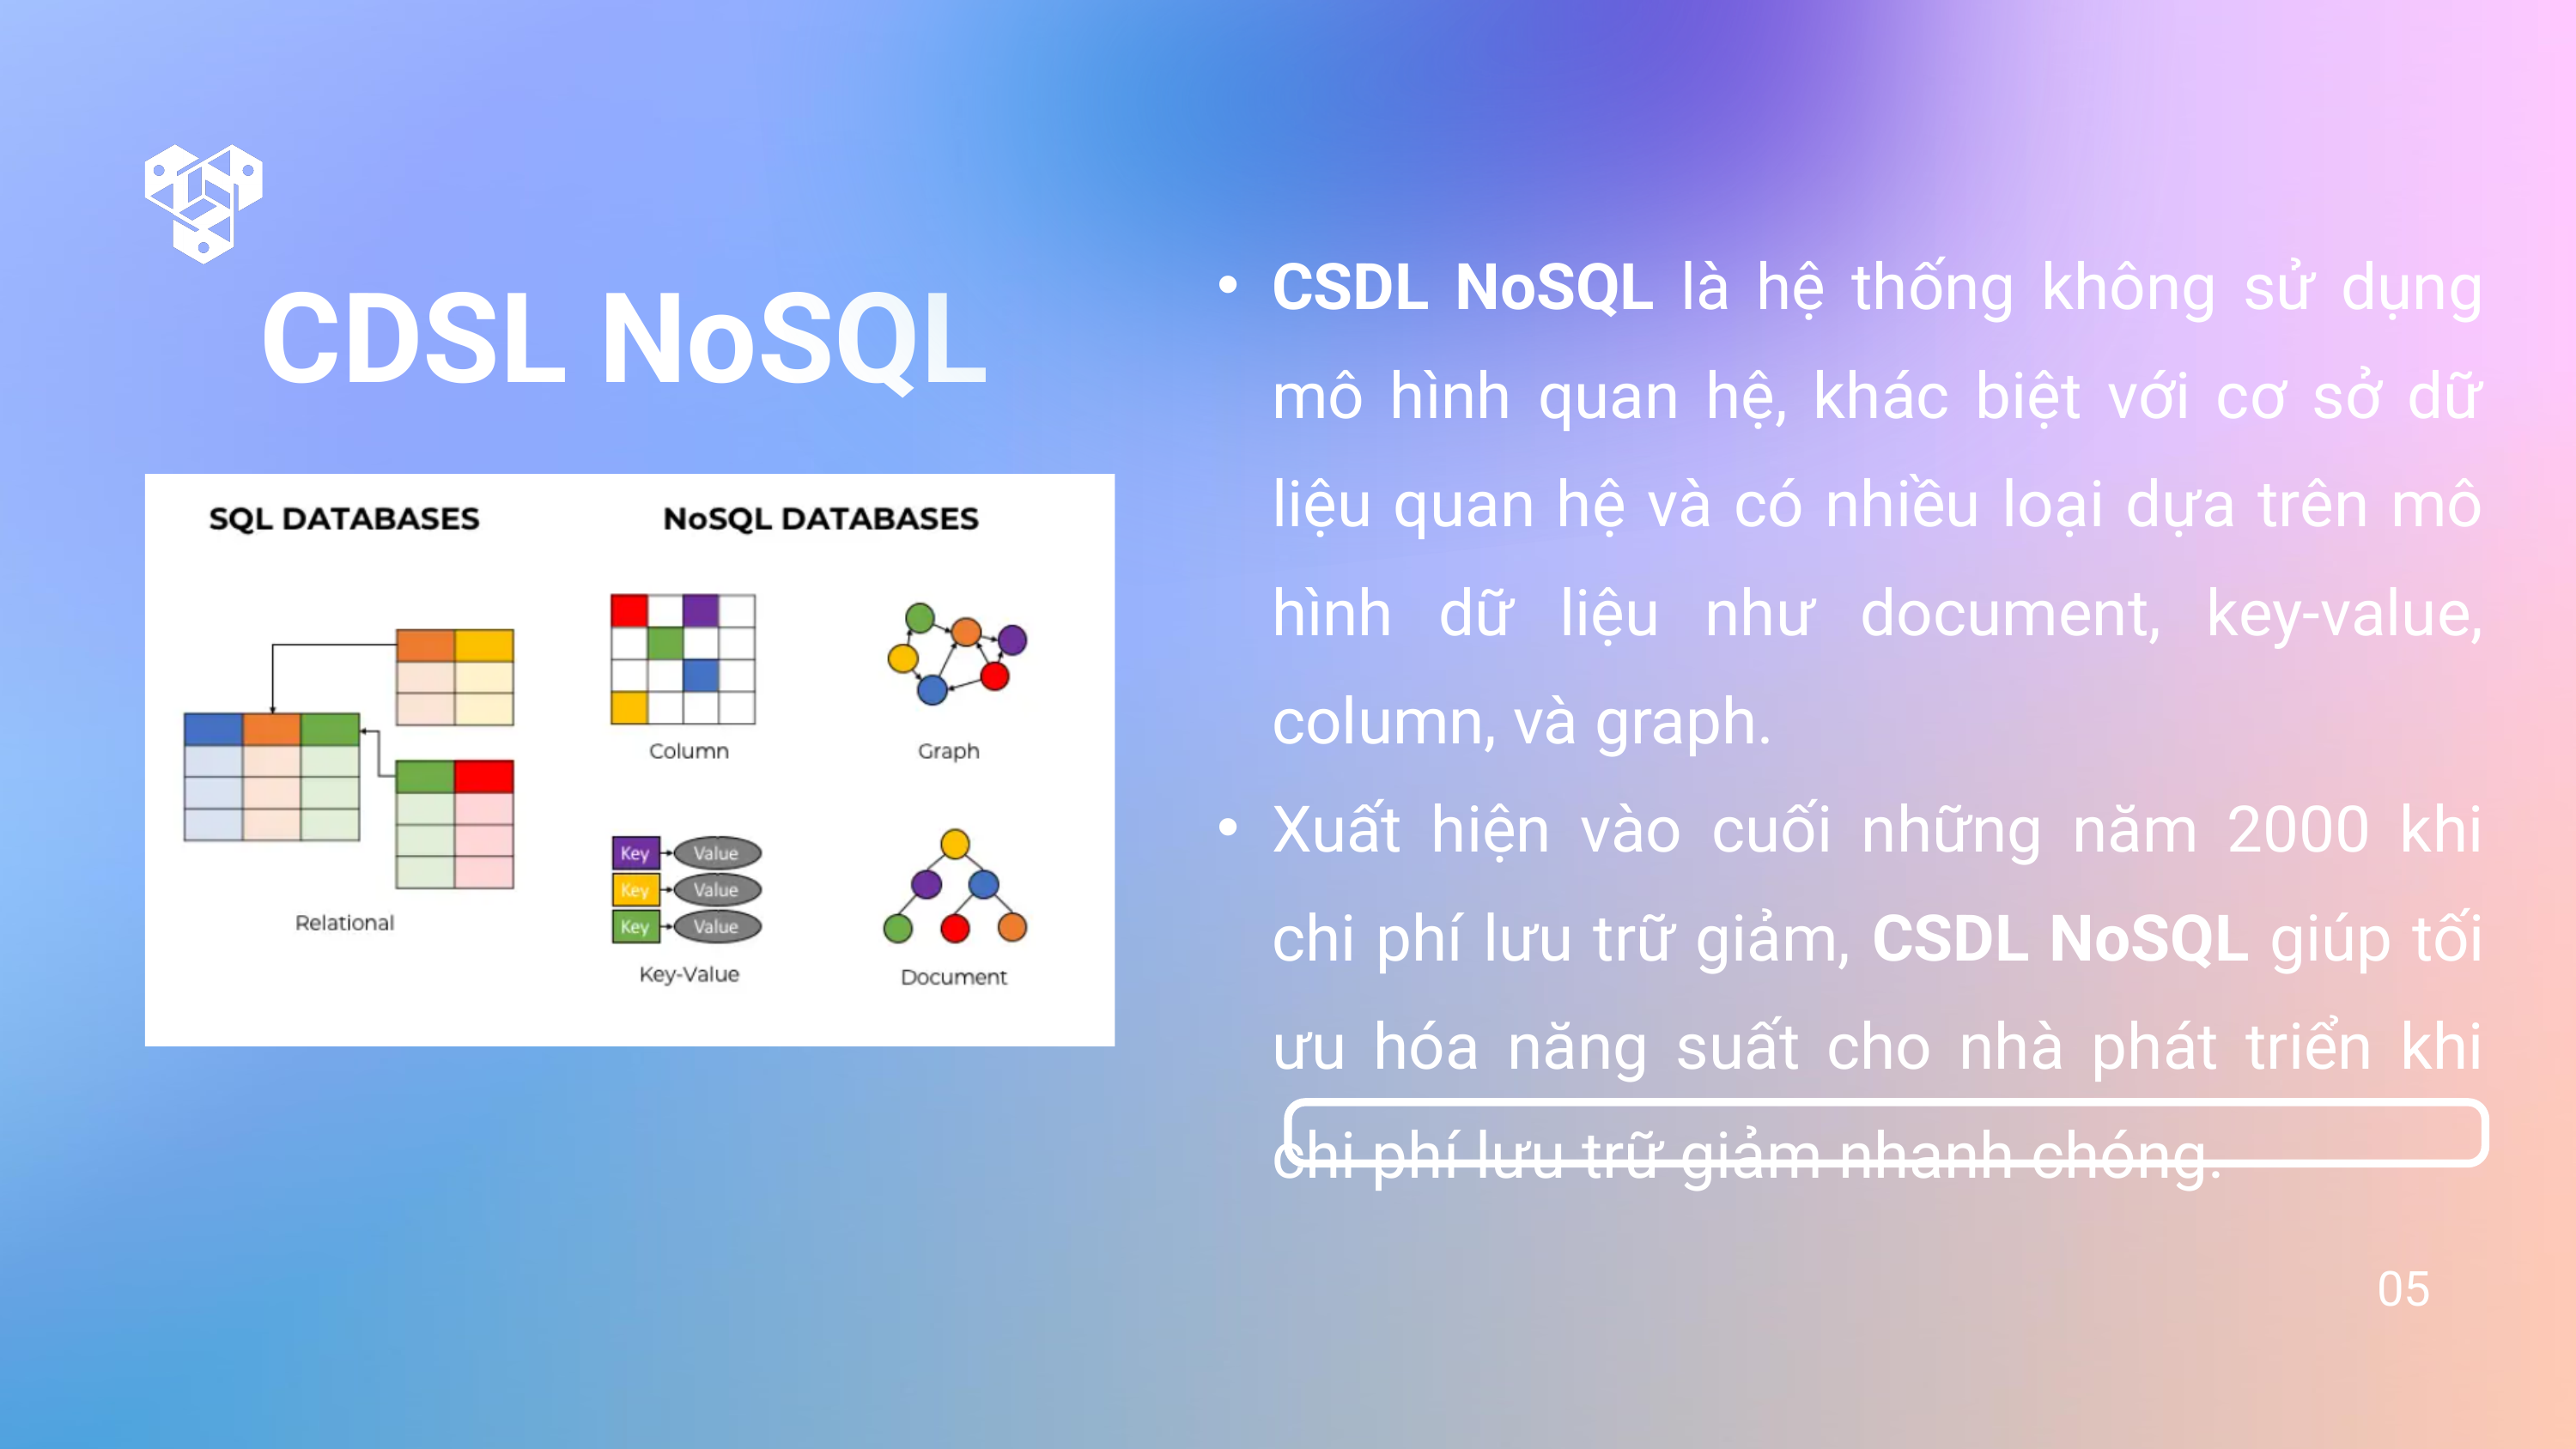

CSDL NoSQL là hệ thống không sử dụng mô hình quan hệ, khác biệt với cơ sở dữ liệu quan hệ và có nhiều loại dựa trên mô hình dữ liệu như document, key-value, column, và graph.
Xuất hiện vào cuối những năm 2000 khi chi phí lưu trữ giảm, CSDL NoSQL giúp tối ưu hóa năng suất cho nhà phát triển khi chi phí lưu trữ giảm nhanh chóng.
CDSL NoSQL

05